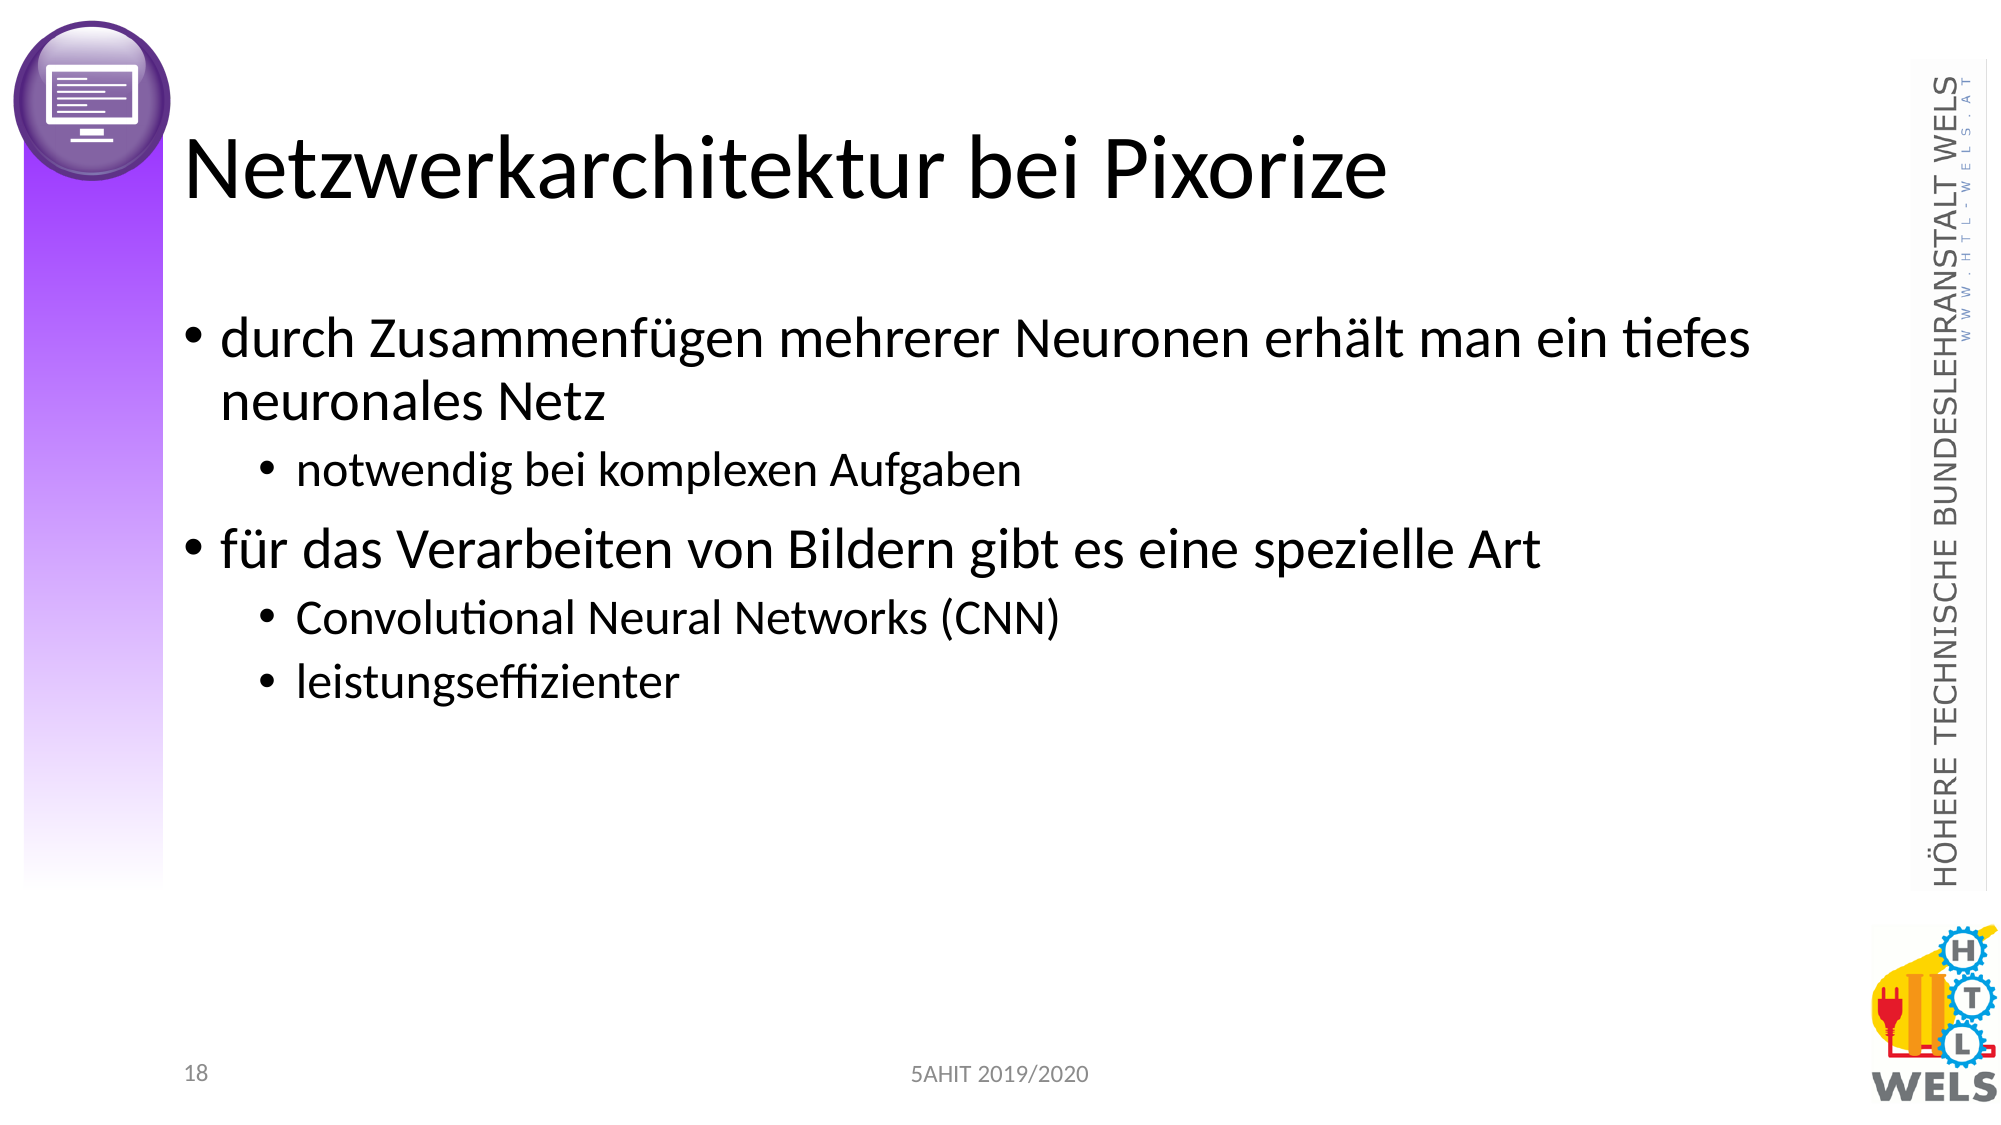

# Netzwerkarchitektur bei Pixorize
durch Zusammenfügen mehrerer Neuronen erhält man ein tiefes neuronales Netz
notwendig bei komplexen Aufgaben
für das Verarbeiten von Bildern gibt es eine spezielle Art
Convolutional Neural Networks (CNN)
leistungseffizienter
18
5AHIT 2019/2020